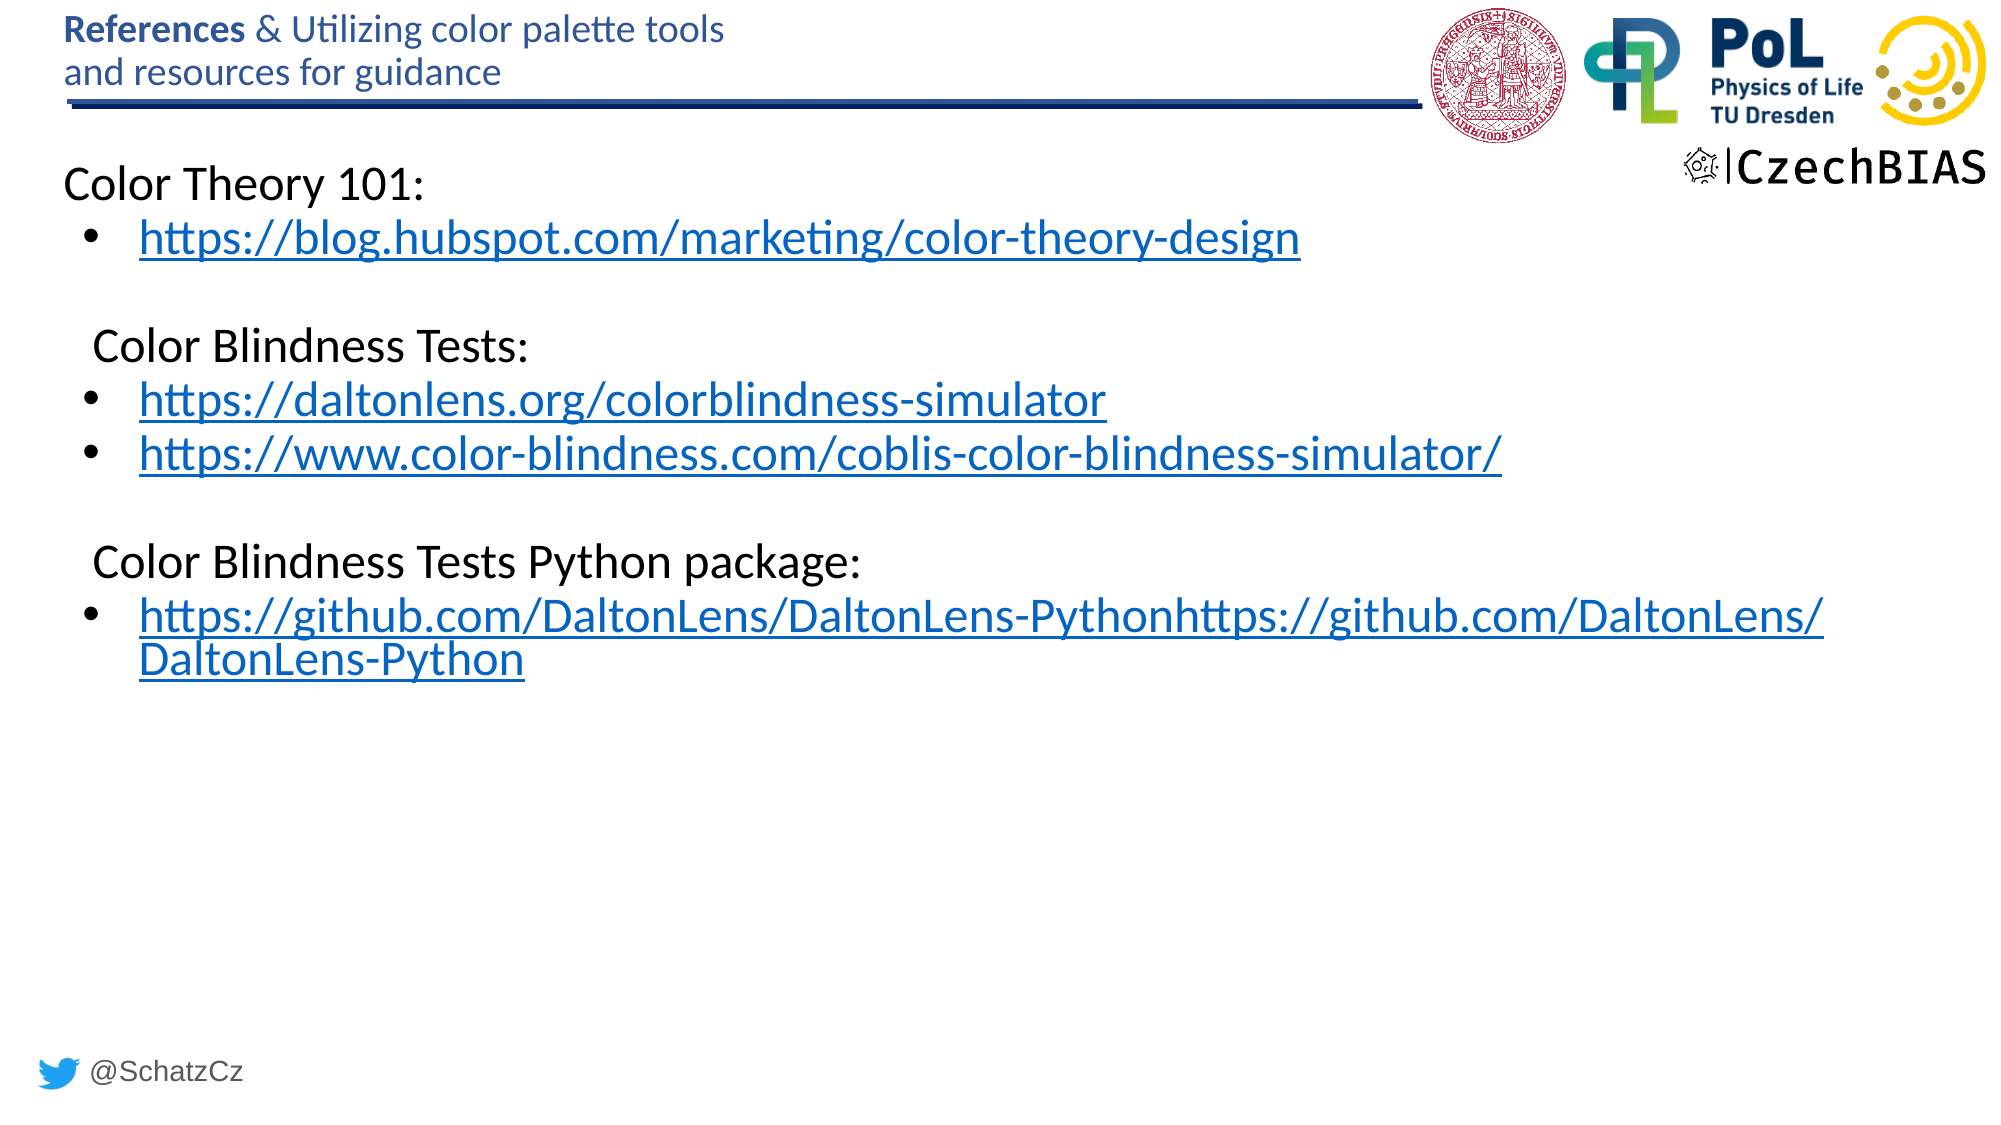

# References & Utilizing color palette tools and resources for guidance
Color Theory 101:
https://blog.hubspot.com/marketing/color-theory-design

Color Blindness Tests:
https://daltonlens.org/colorblindness-simulator
https://www.color-blindness.com/coblis-color-blindness-simulator/

Color Blindness Tests Python package:
https://github.com/DaltonLens/DaltonLens-Pythonhttps://github.com/DaltonLens/DaltonLens-Python